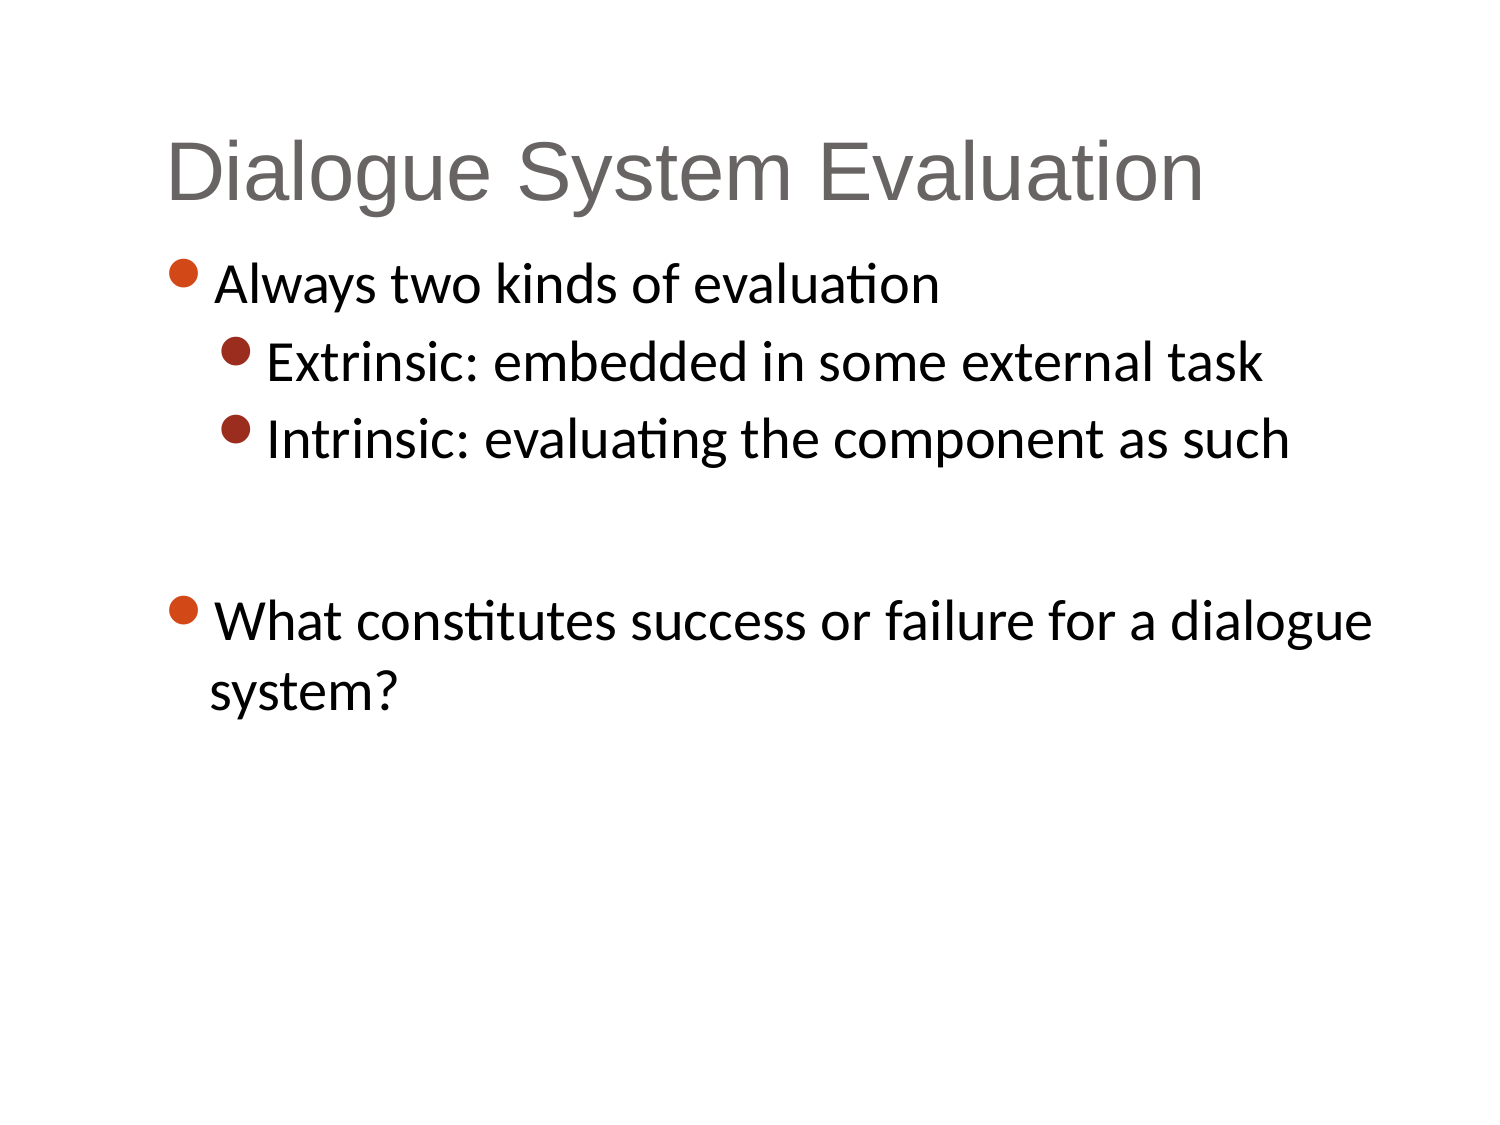

# Dialogue System Evaluation
Always two kinds of evaluation
Extrinsic: embedded in some external task
Intrinsic: evaluating the component as such

What constitutes success or failure for a dialogue system?